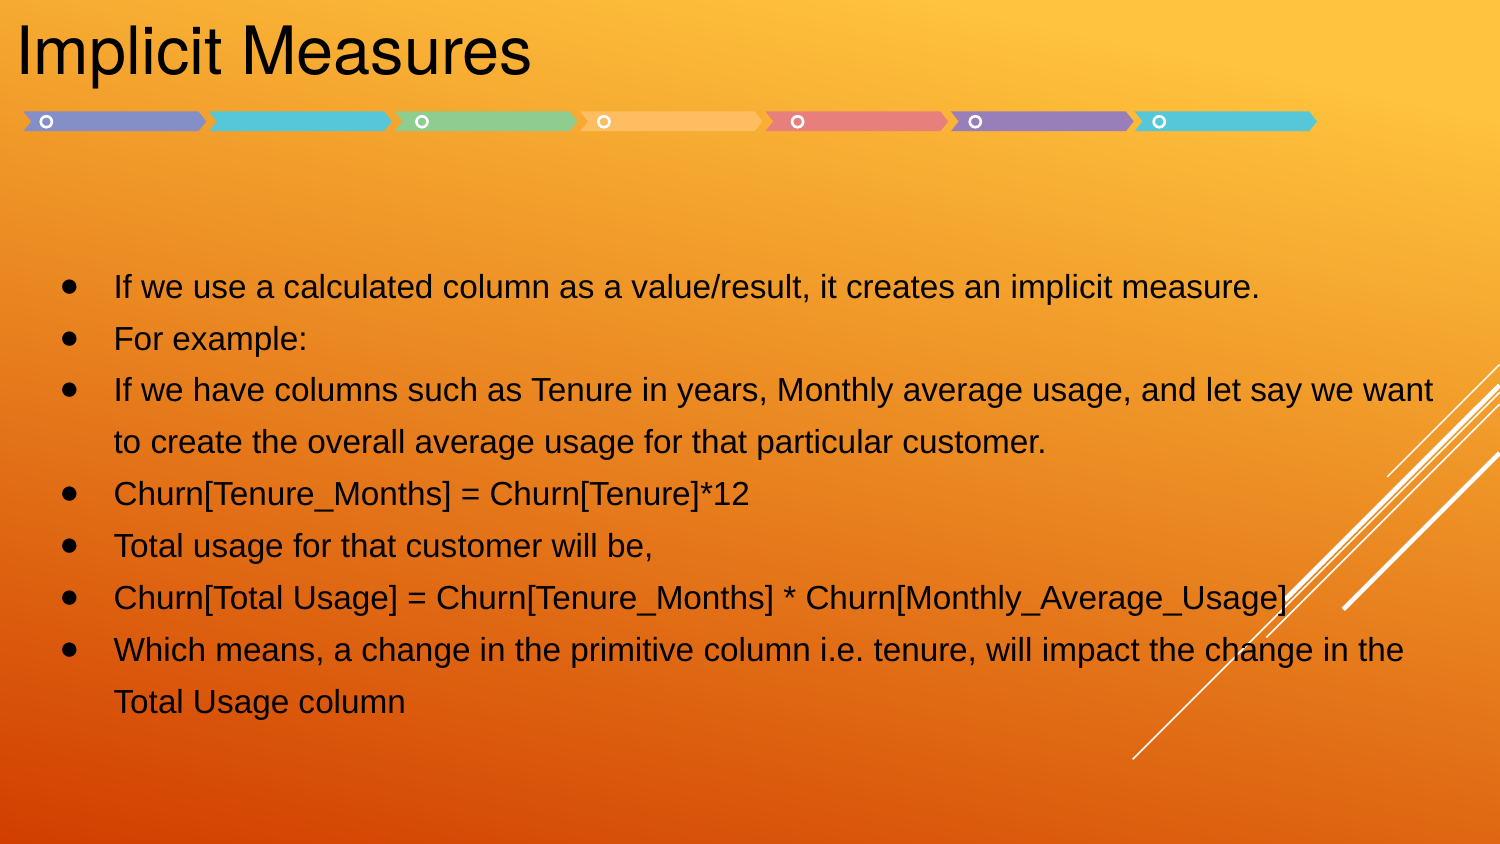

Implicit Measures

If we use a calculated column as a value/result, it creates an implicit measure.
For example:
If we have columns such as Tenure in years, Monthly average usage, and let say we want to create the overall average usage for that particular customer.
Churn[Tenure_Months] = Churn[Tenure]*12
Total usage for that customer will be,
Churn[Total Usage] = Churn[Tenure_Months] * Churn[Monthly_Average_Usage]
Which means, a change in the primitive column i.e. tenure, will impact the change in the Total Usage column